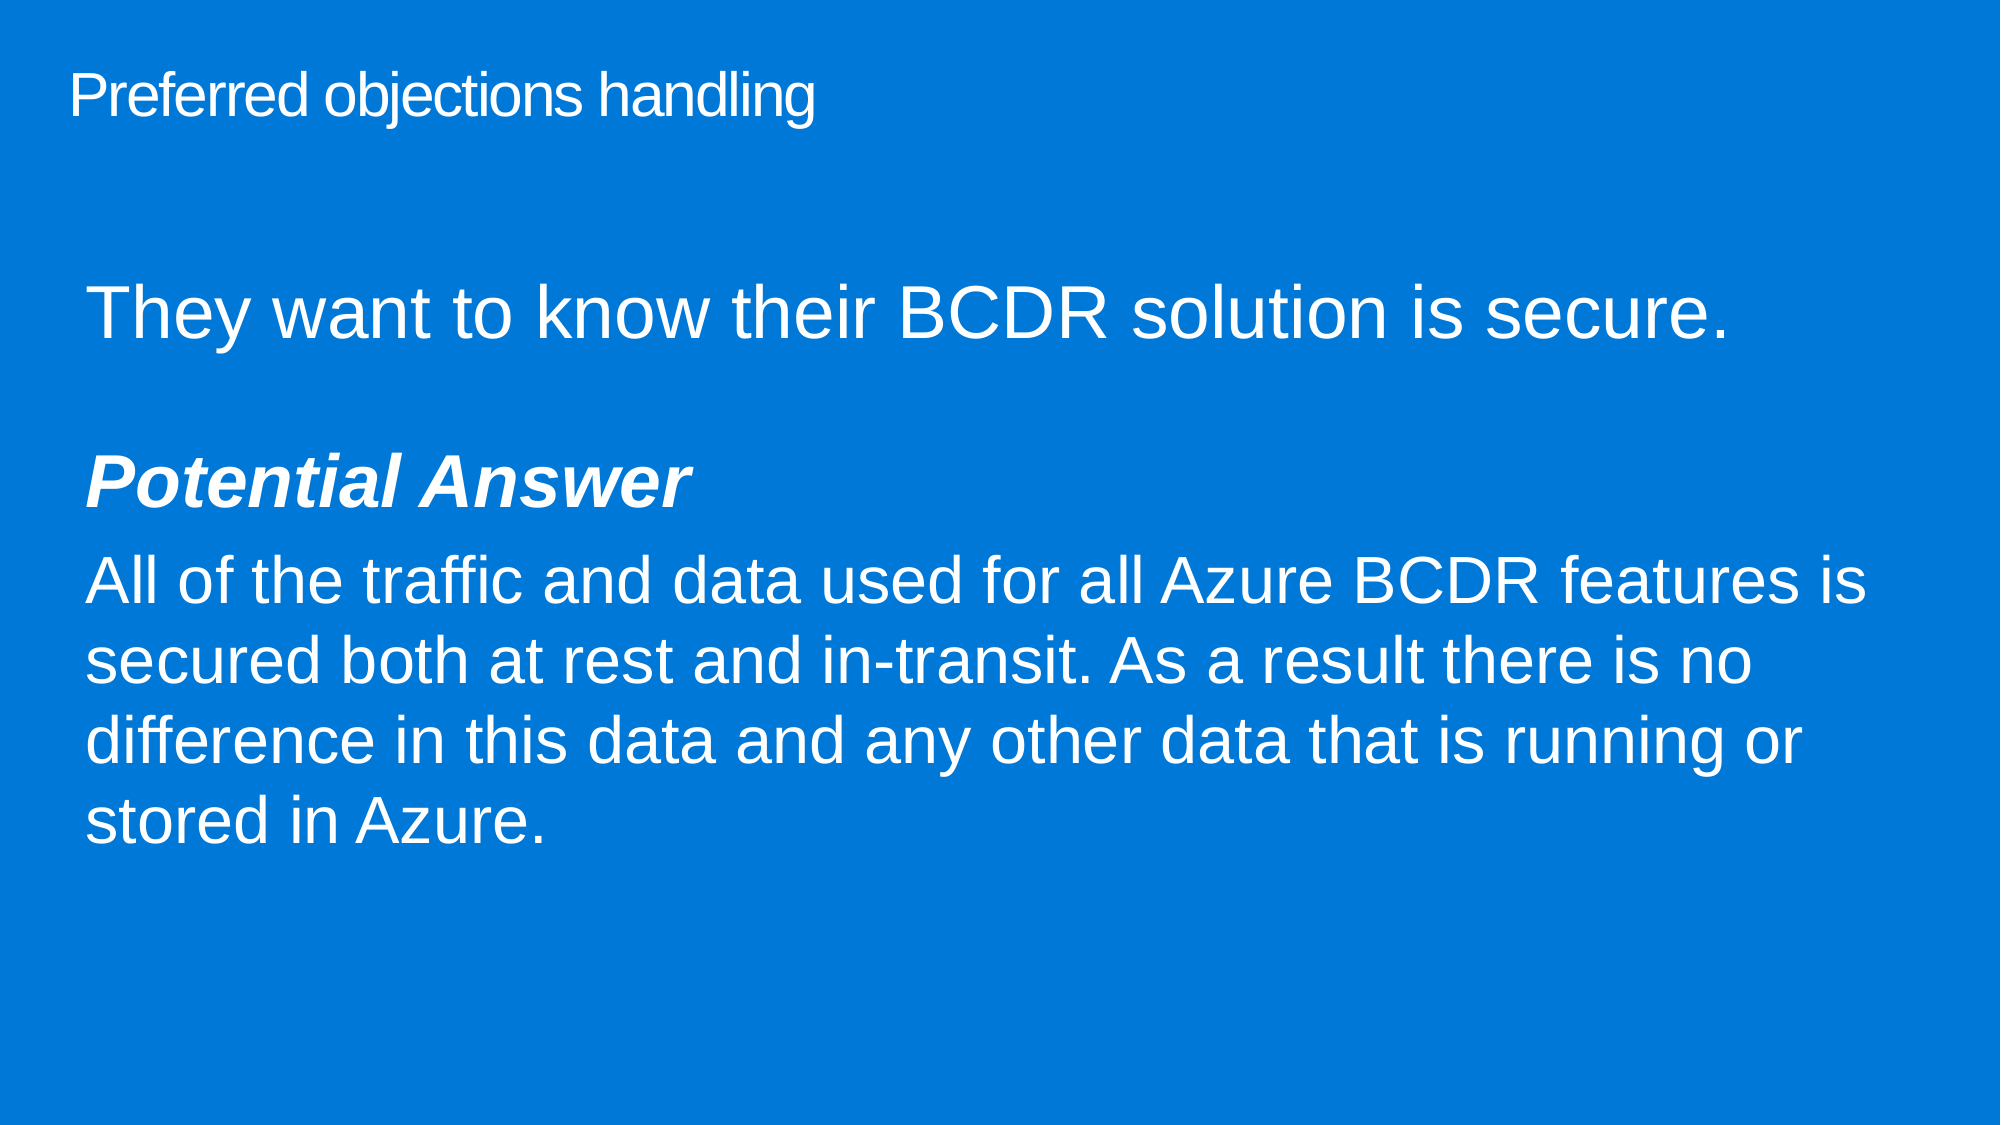

# Preferred objections handling
They want to know their BCDR solution is secure.

Potential Answer
All of the traffic and data used for all Azure BCDR features is secured both at rest and in-transit. As a result there is no difference in this data and any other data that is running or stored in Azure.